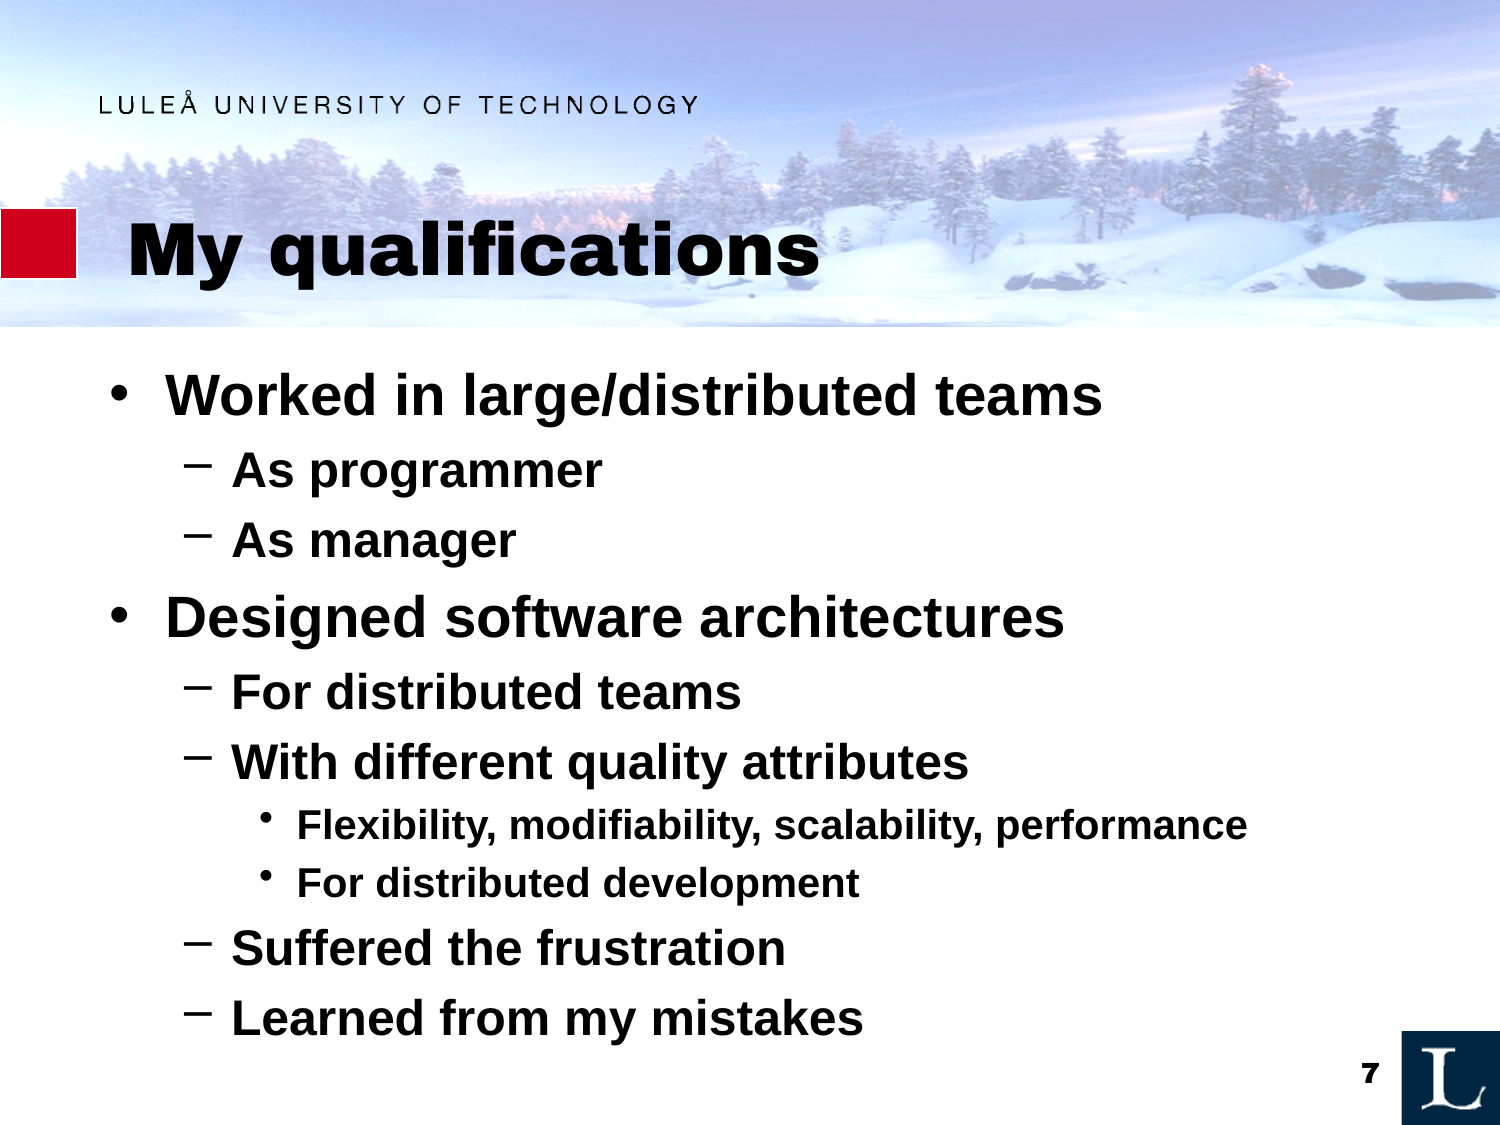

# My qualifications
Worked in large/distributed teams
As programmer
As manager
Designed software architectures
For distributed teams
With different quality attributes
Flexibility, modifiability, scalability, performance
For distributed development
Suffered the frustration
Learned from my mistakes
7